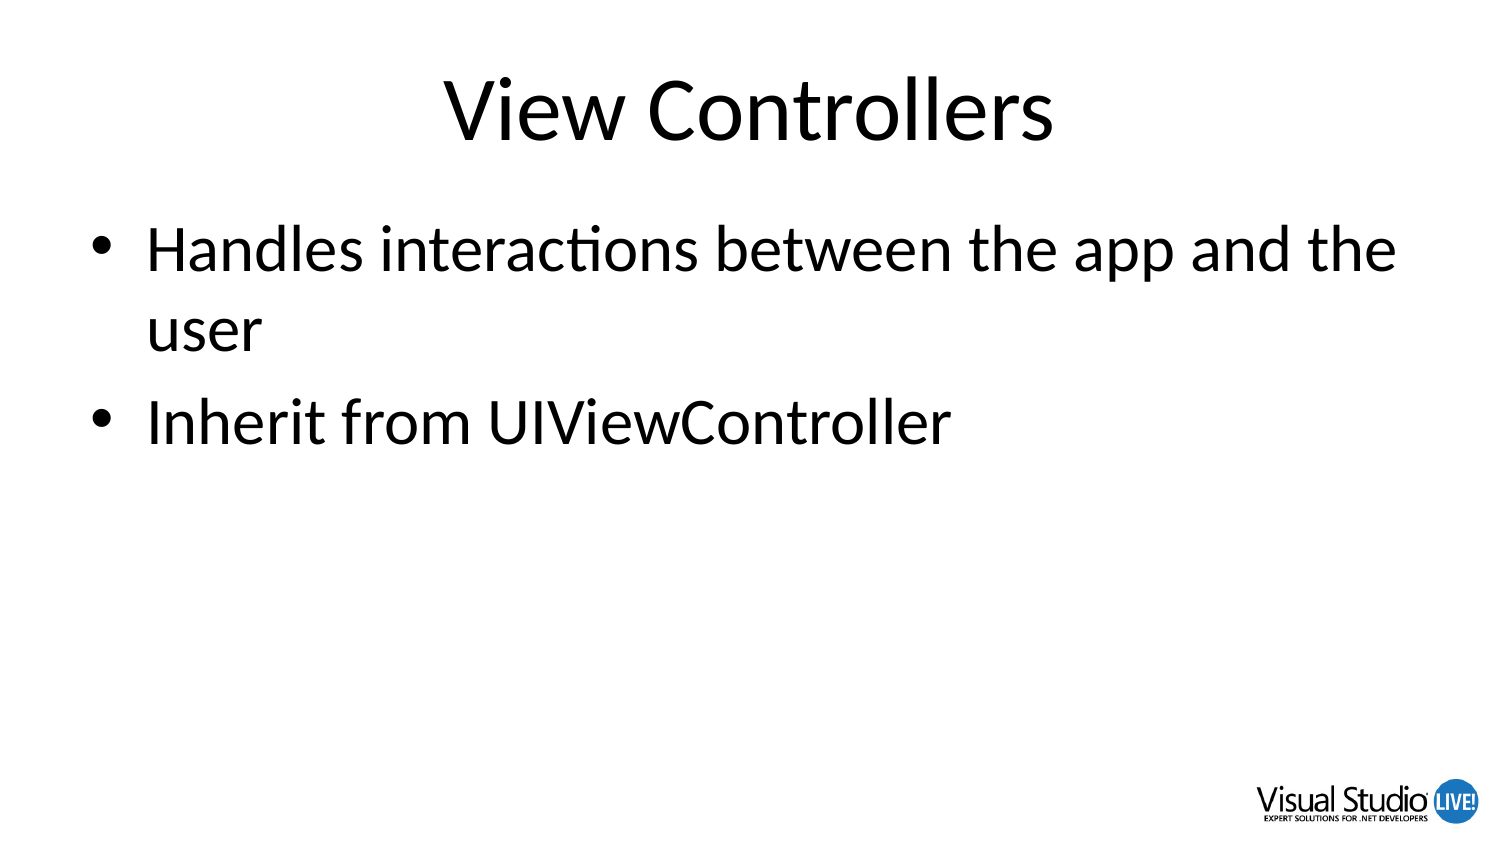

# View Controllers
Handles interactions between the app and the user
Inherit from UIViewController